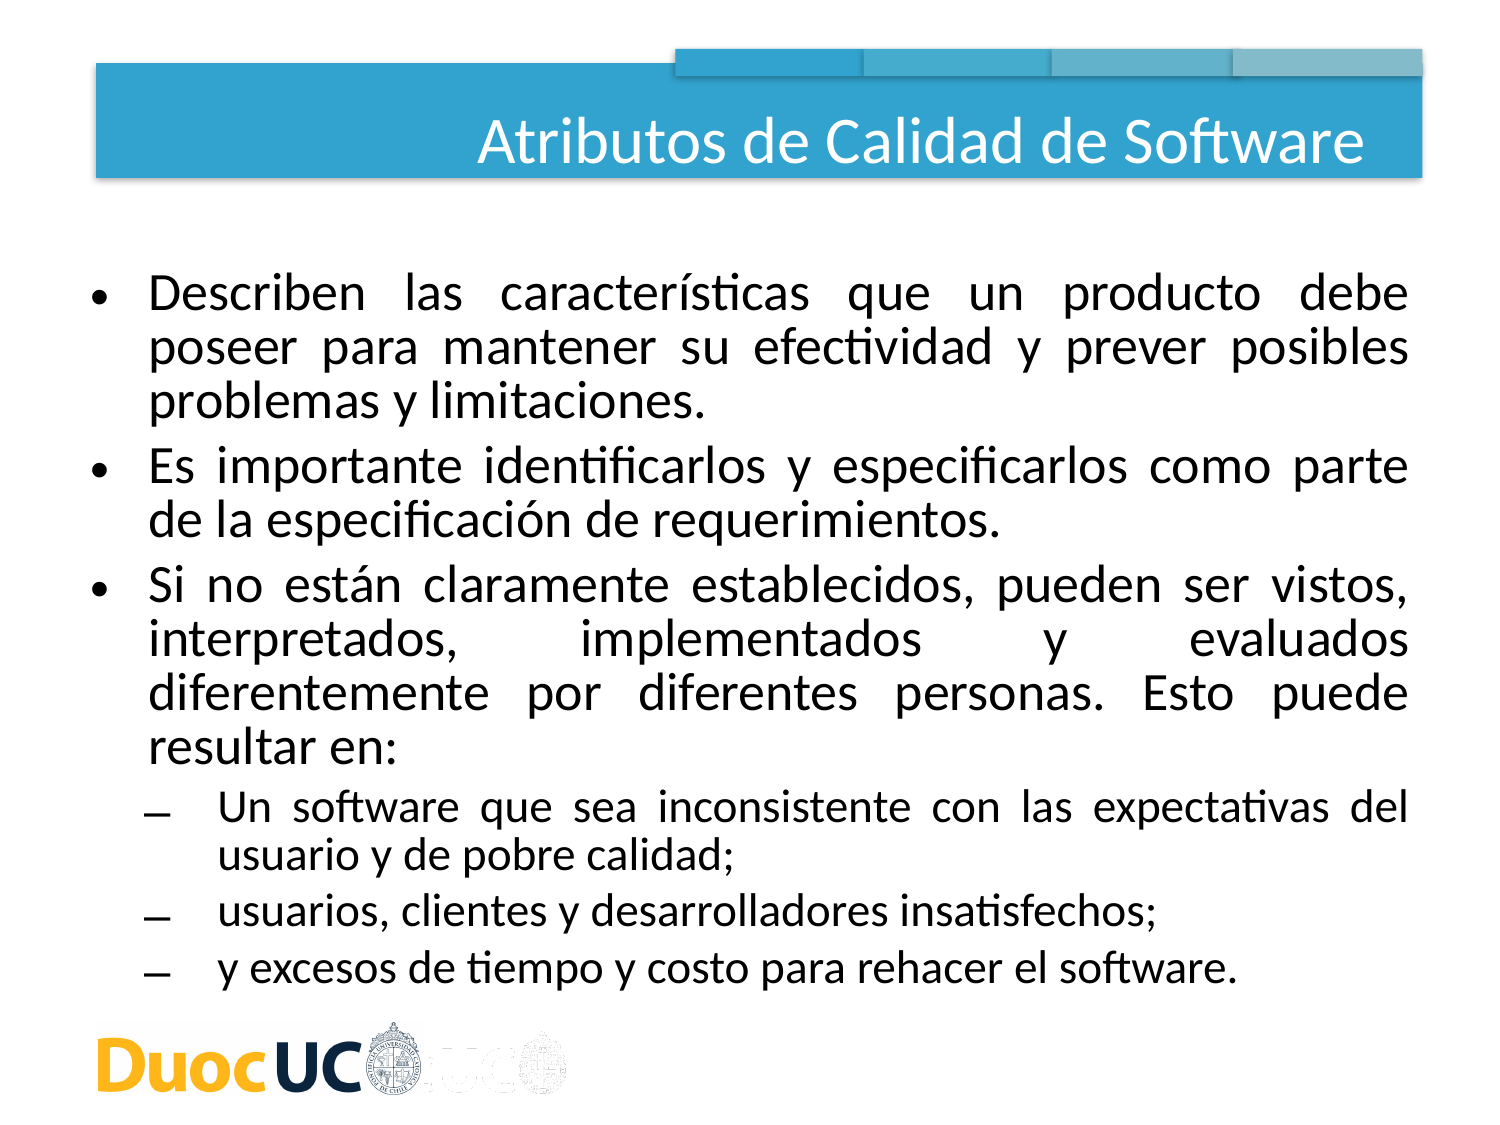

Atributos de Calidad de Software
Describen las características que un producto debe poseer para mantener su efectividad y prever posibles problemas y limitaciones.
Es importante identificarlos y especificarlos como parte de la especificación de requerimientos.
Si no están claramente establecidos, pueden ser vistos, interpretados, implementados y evaluados diferentemente por diferentes personas. Esto puede resultar en:
Un software que sea inconsistente con las expectativas del usuario y de pobre calidad;
usuarios, clientes y desarrolladores insatisfechos;
y excesos de tiempo y costo para rehacer el software.